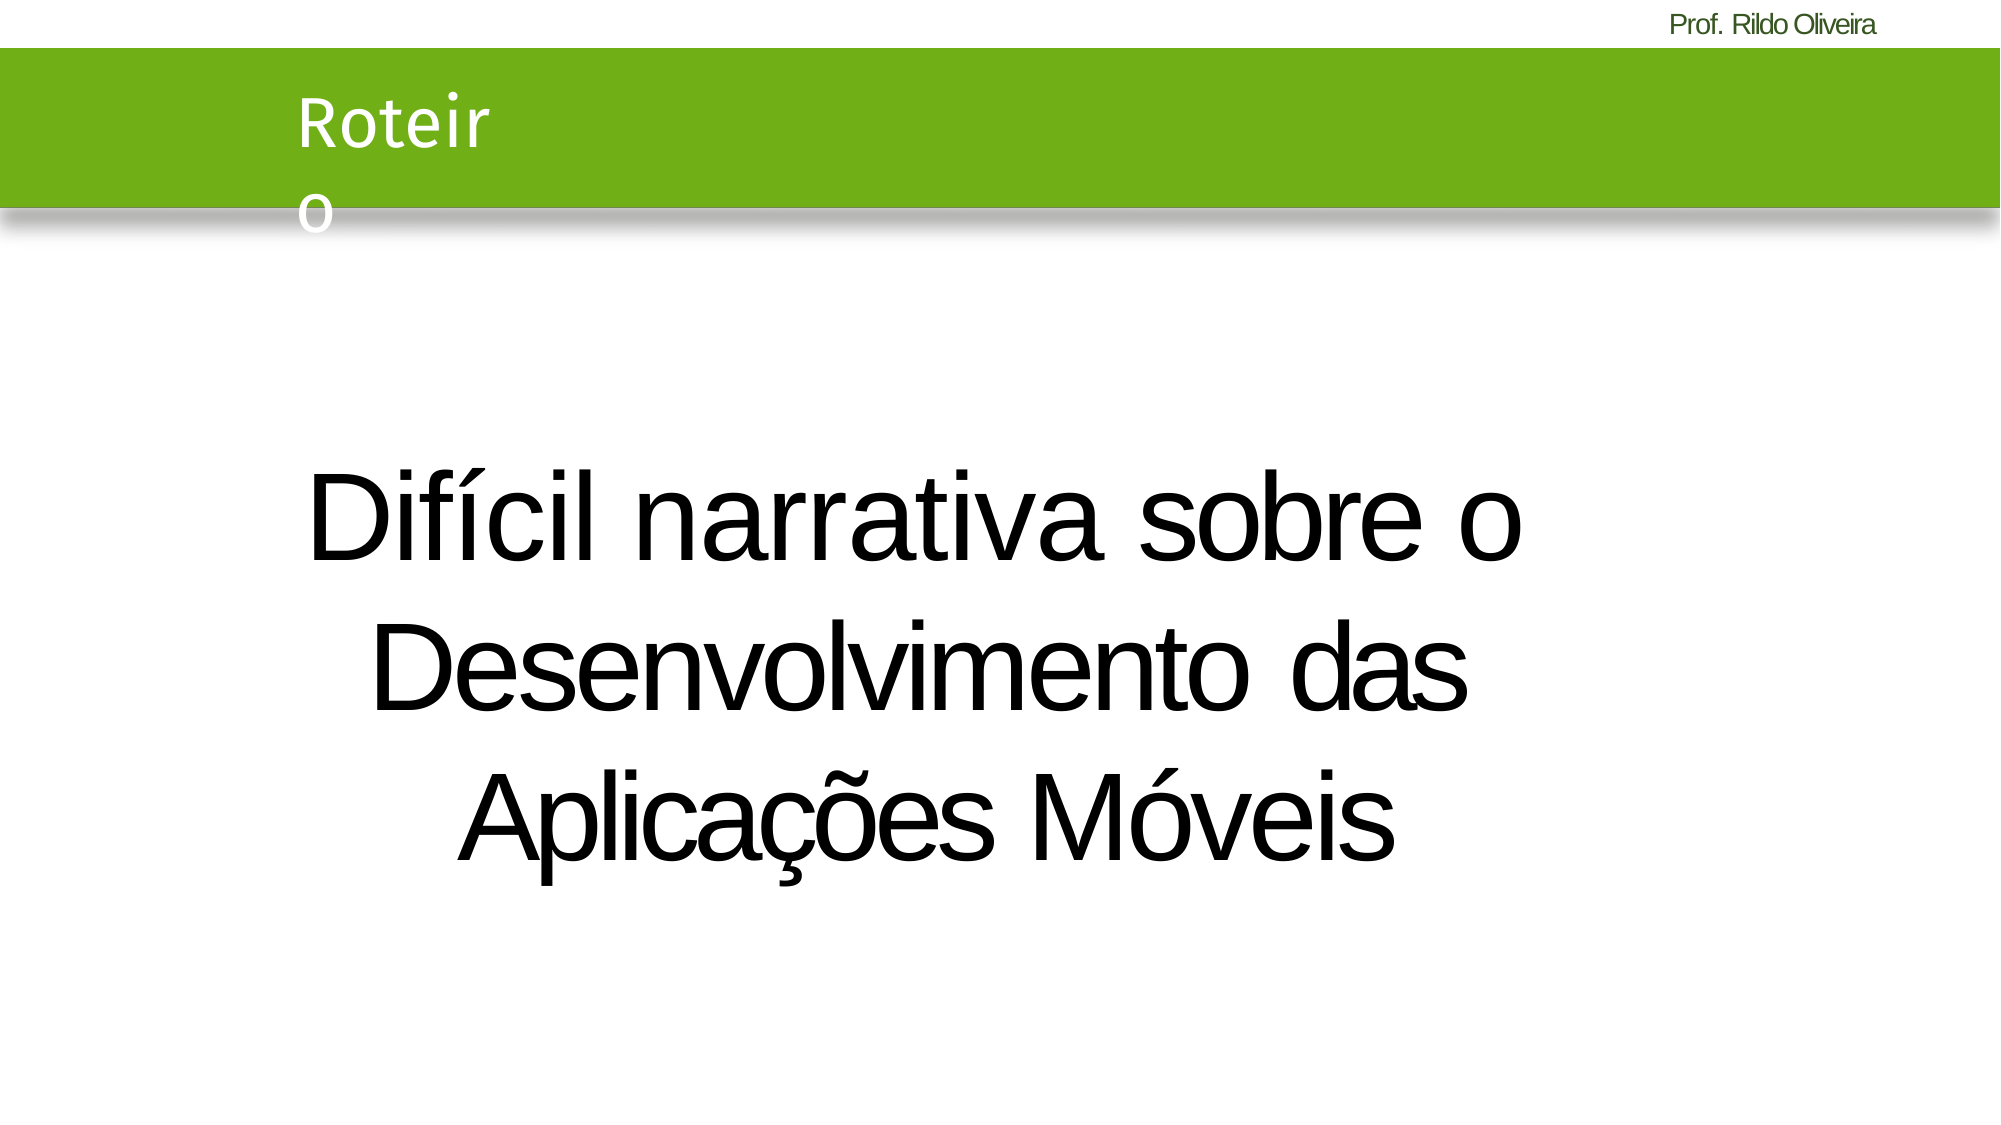

Roteiro
Difícil narrativa sobre o  Desenvolvimento das  Aplicações Móveis